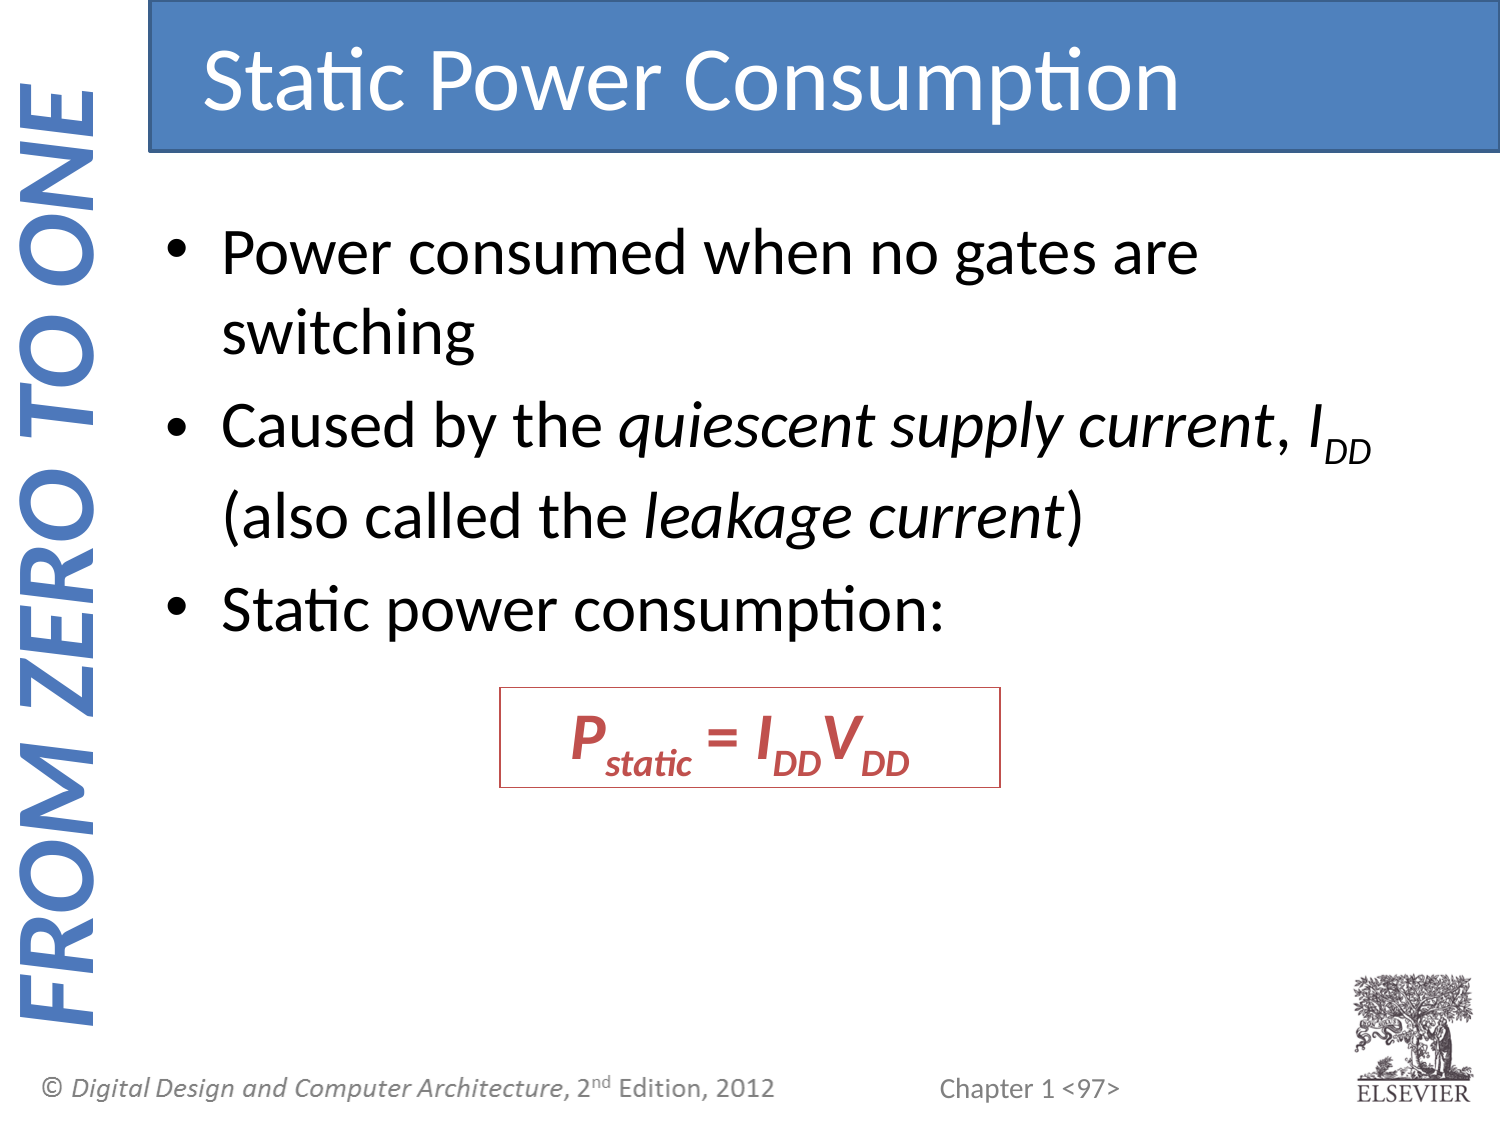

Static Power Consumption
Power consumed when no gates are switching
Caused by the quiescent supply current, IDD (also called the leakage current)
Static power consumption:

                           Pstatic = IDDVDD